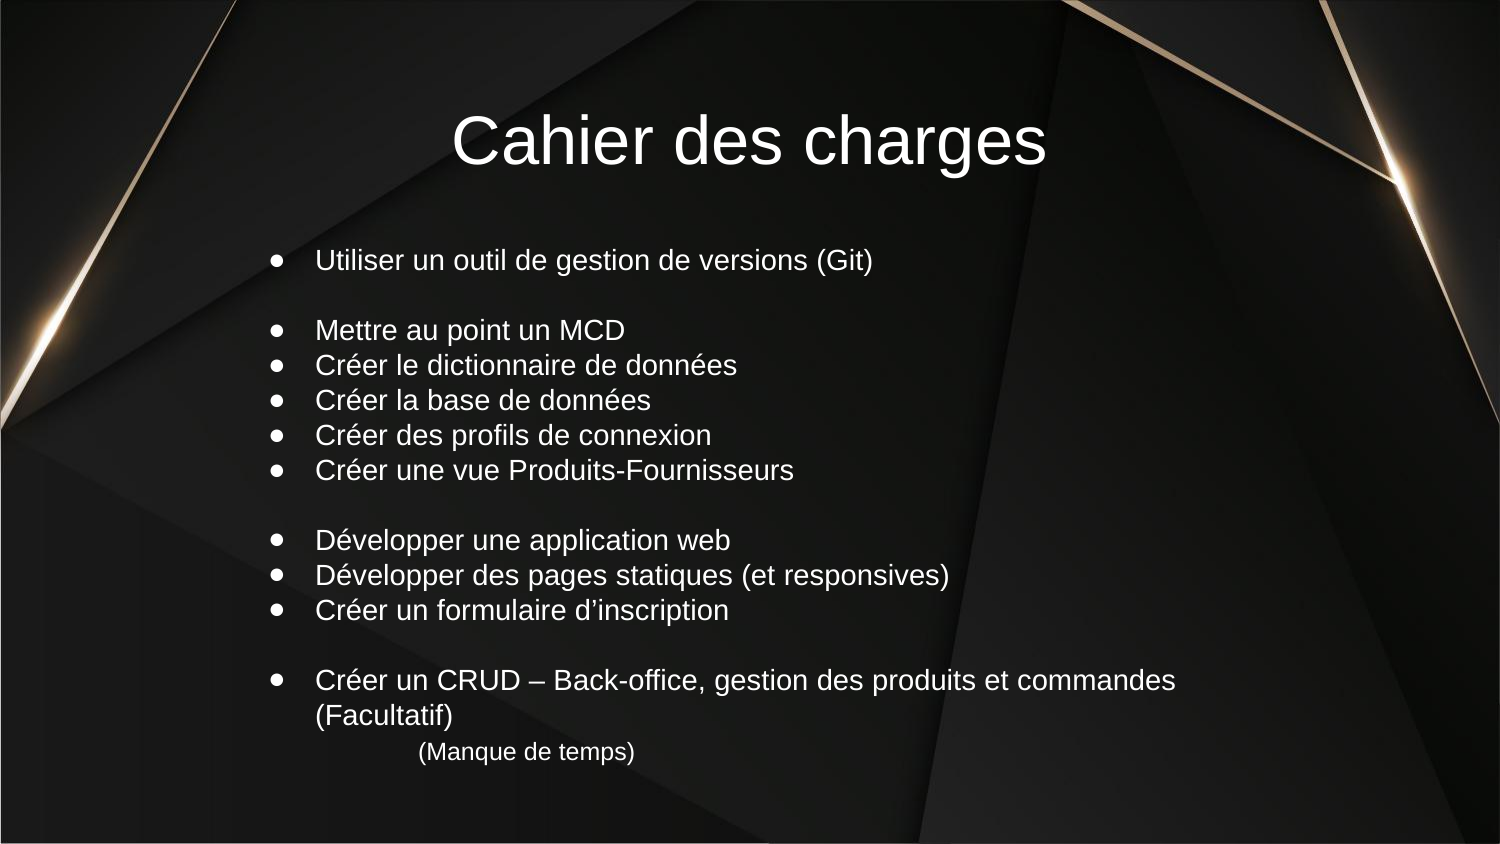

# Cahier des charges
Utiliser un outil de gestion de versions (Git)

Mettre au point un MCD
Créer le dictionnaire de données
Créer la base de données
Créer des profils de connexion
Créer une vue Produits-Fournisseurs

Développer une application web
Développer des pages statiques (et responsives)
Créer un formulaire d’inscription

Créer un CRUD – Back-office, gestion des produits et commandes (Facultatif)
	(Manque de temps)